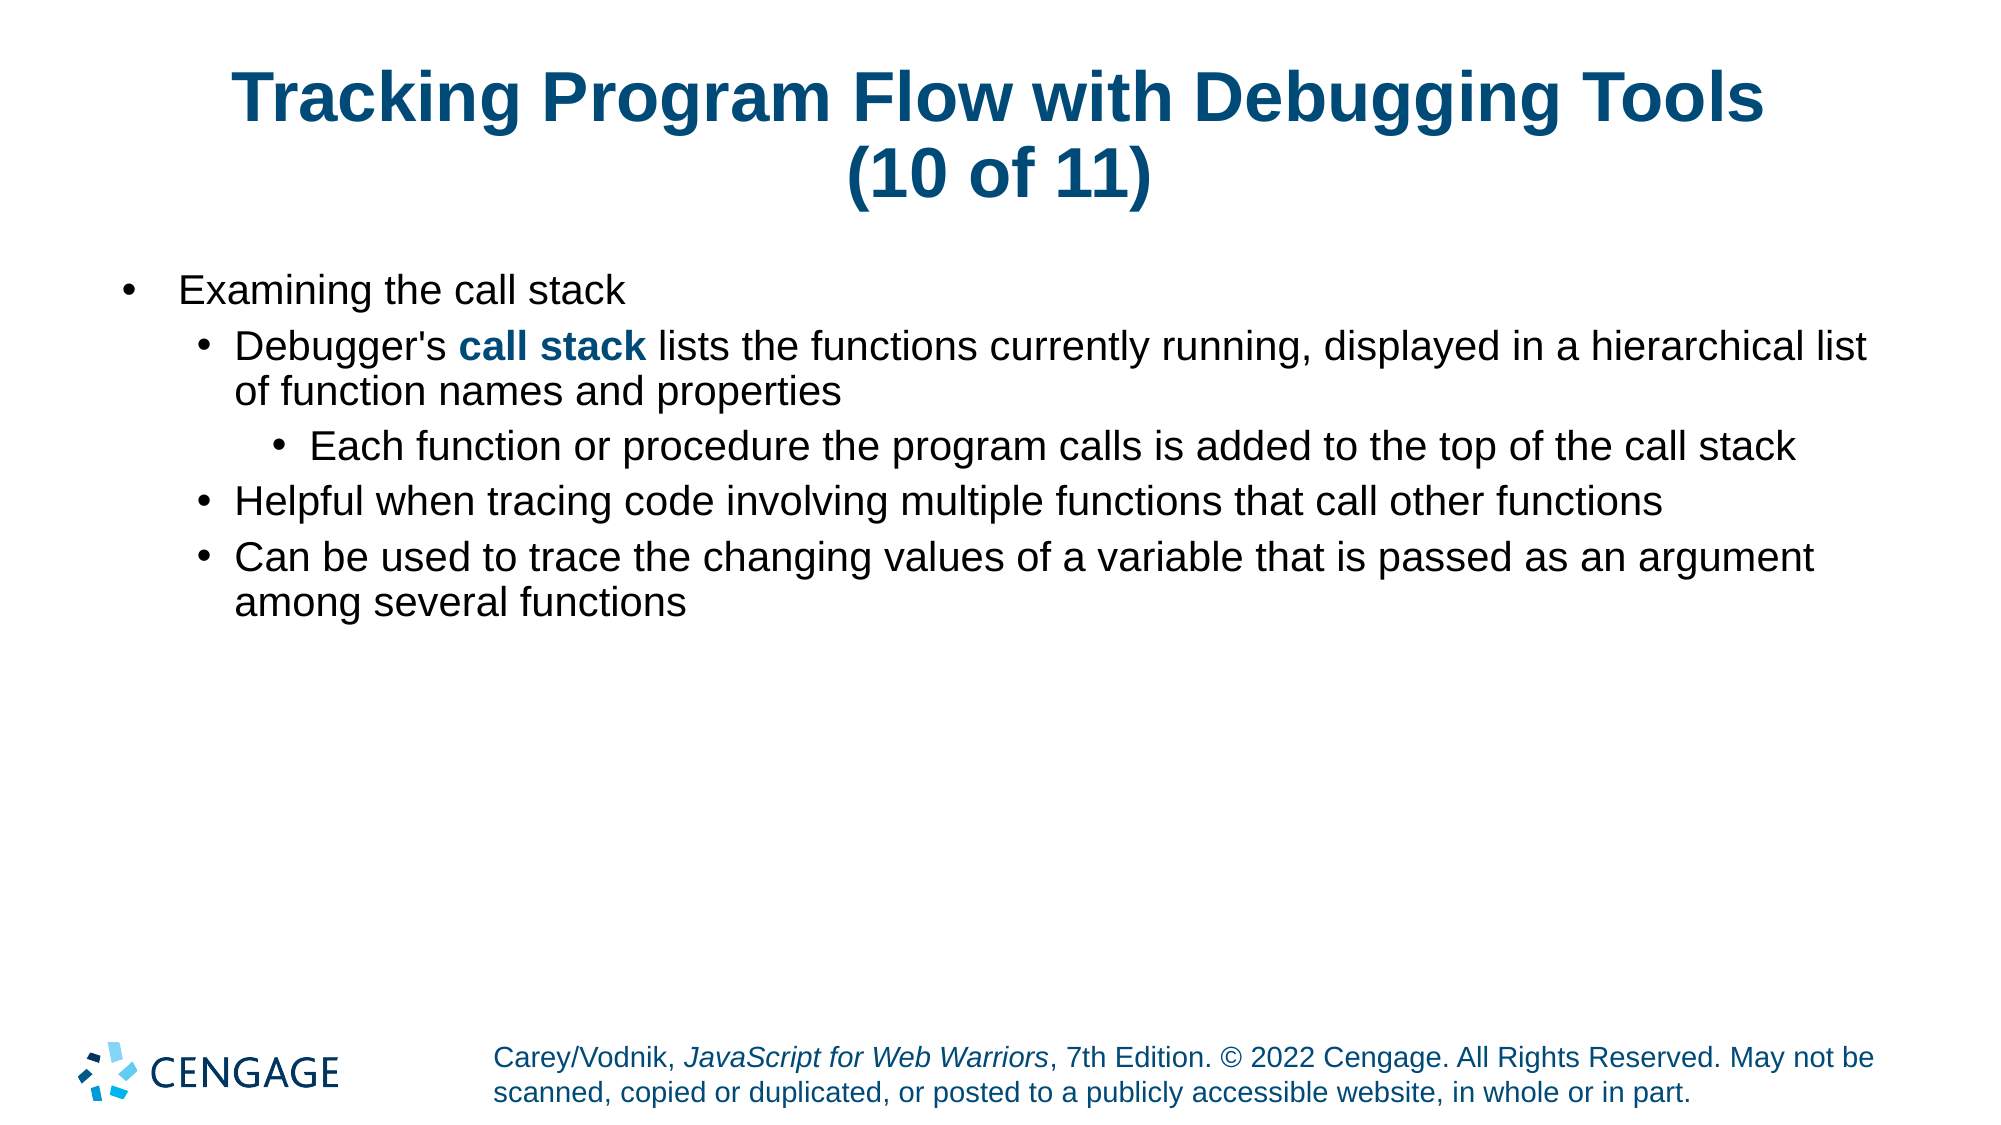

# Tracking Program Flow with Debugging Tools (10 of 11)
Examining the call stack
Debugger's call stack lists the functions currently running, displayed in a hierarchical list of function names and properties
Each function or procedure the program calls is added to the top of the call stack
Helpful when tracing code involving multiple functions that call other functions
Can be used to trace the changing values of a variable that is passed as an argument among several functions